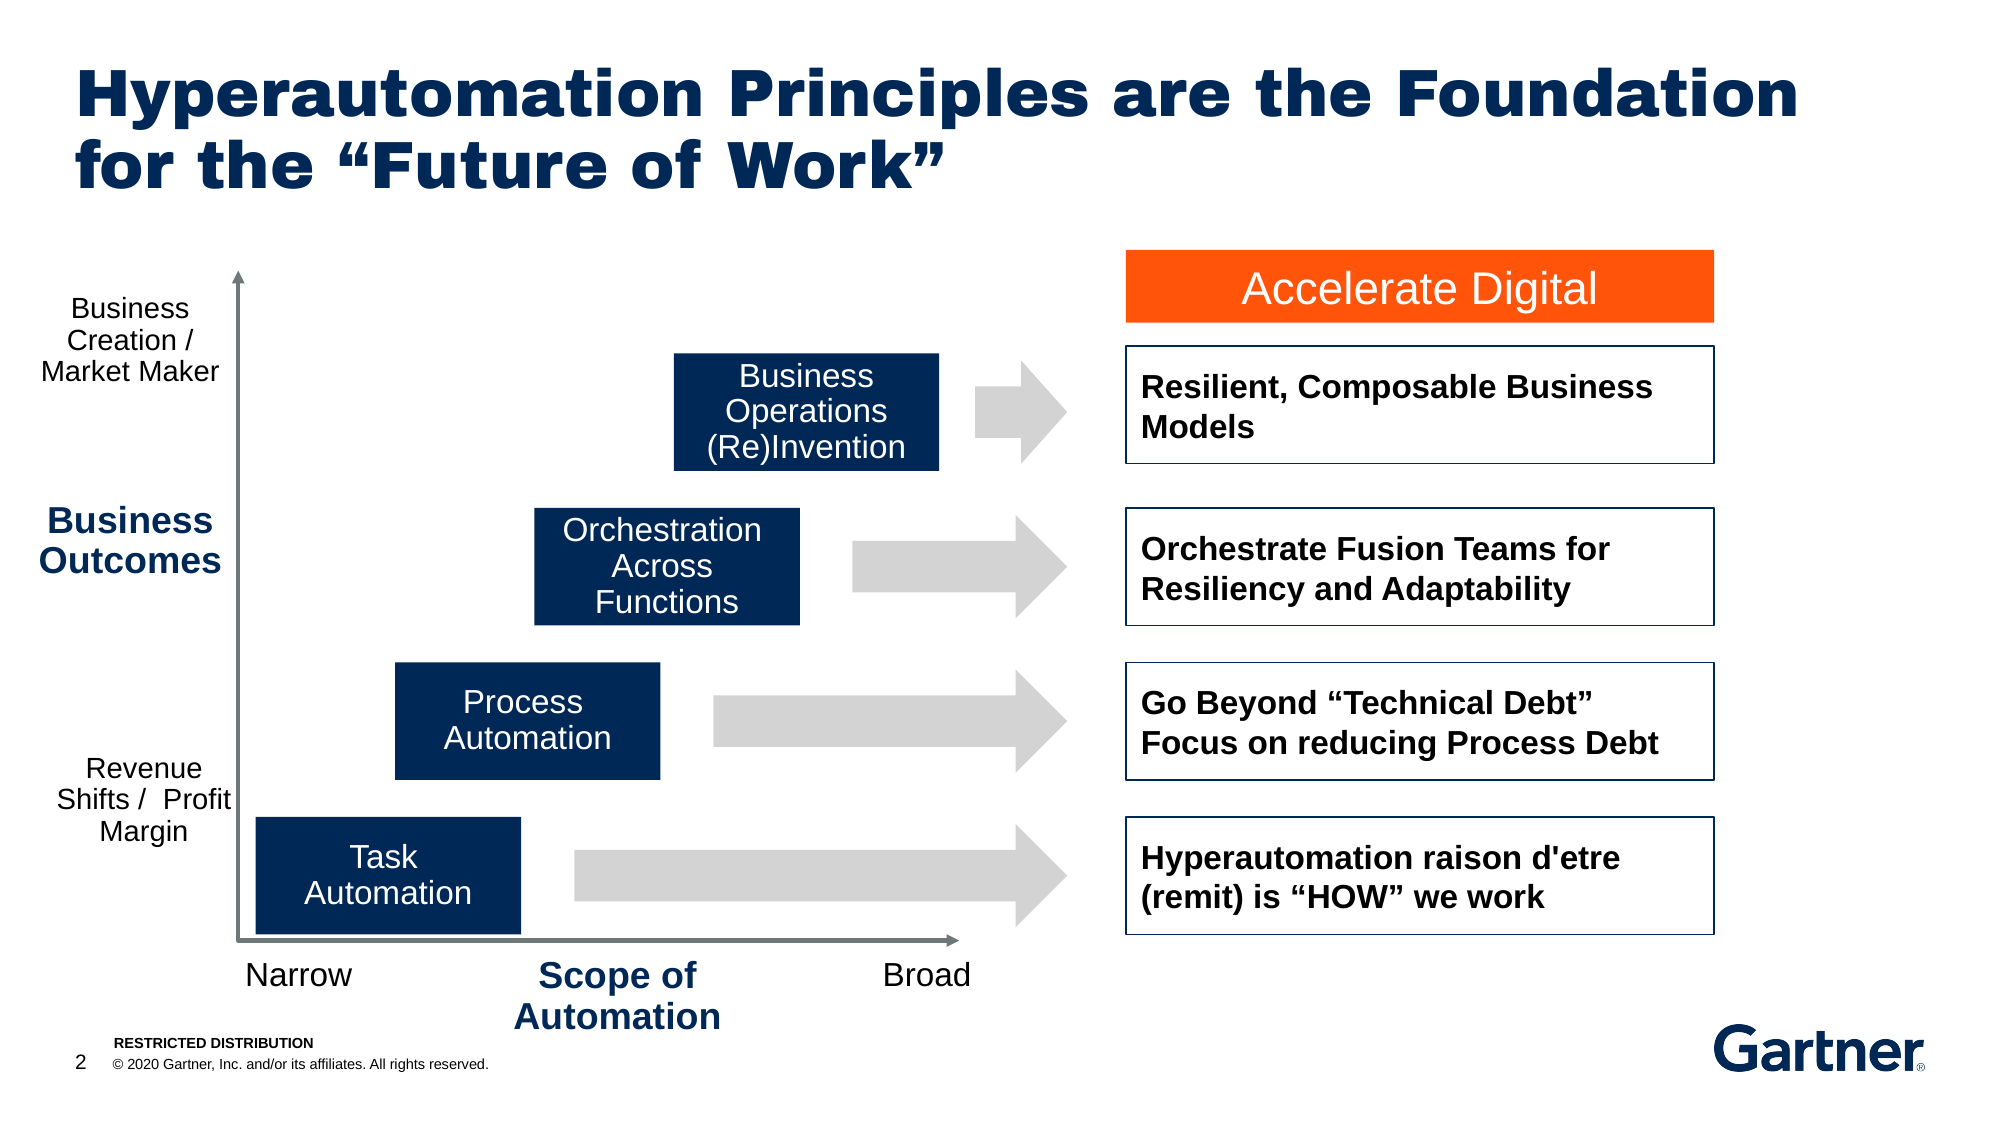

# Hyperautomation Principles are the Foundation for the “Future of Work”
Accelerate Digital

Business Creation / Market Maker
Resilient, Composable Business Models
Business
Operations
(Re)Invention

Business Outcomes
Orchestrate Fusion Teams for Resiliency and Adaptability
Orchestration
Across
Functions

Go Beyond “Technical Debt”
Focus on reducing Process Debt
Process
Automation

Revenue Shifts /  Profit Margin
Hyperautomation raison d'etre (remit) is “HOW” we work
Task
Automation

Scope of Automation
Narrow
Broad